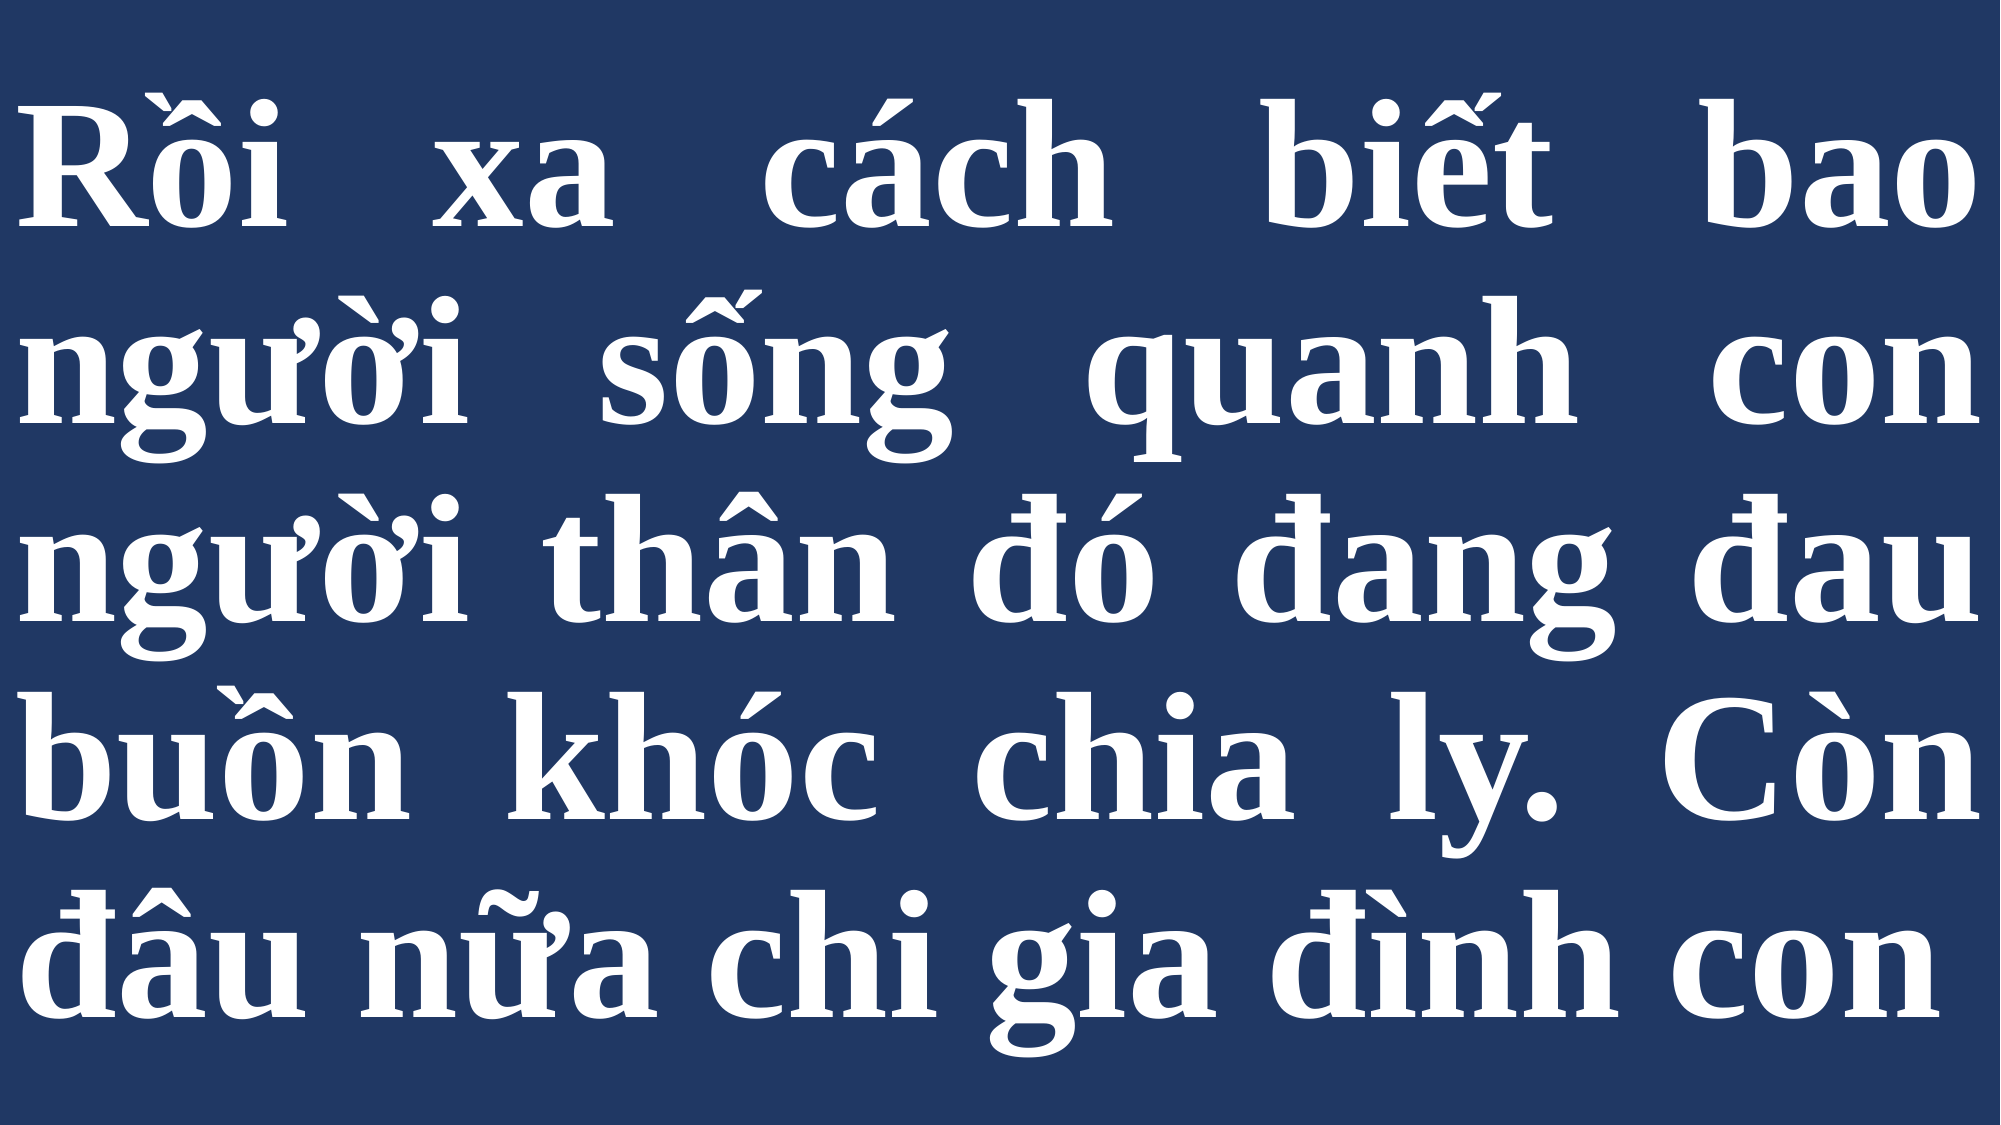

# Rồi xa cách biết bao người sống quanh con người thân đó đang đau buồn khóc chia ly. Còn đâu nữa chi gia đình con